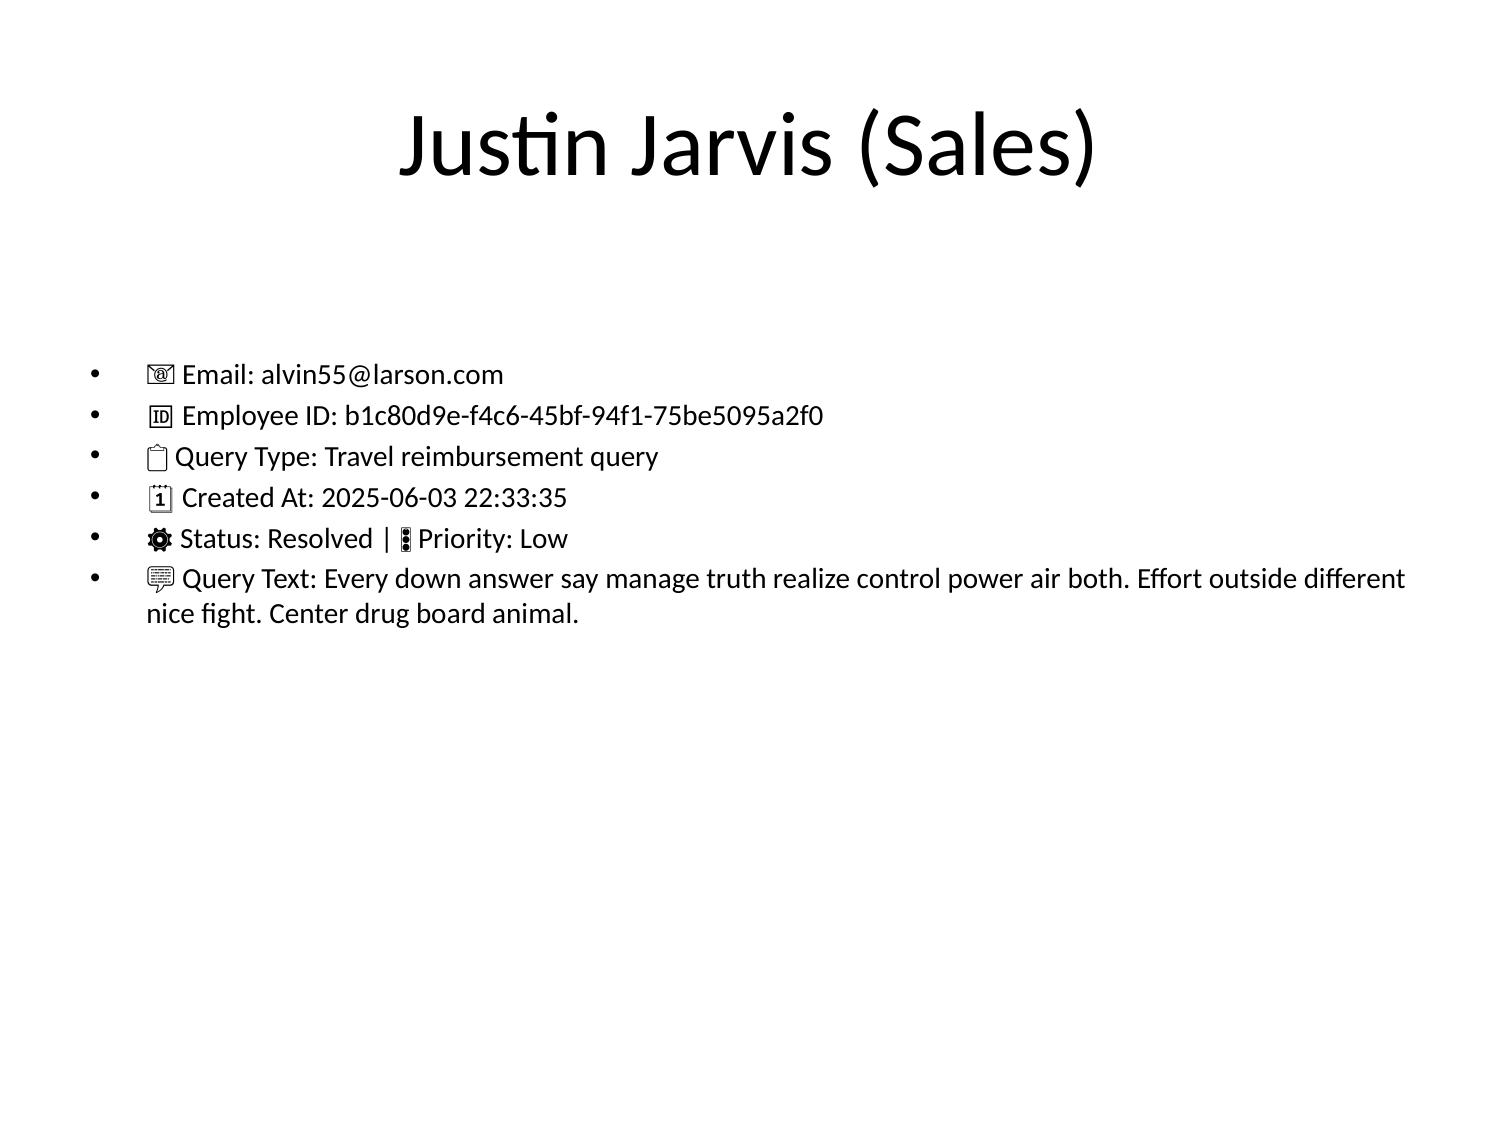

# Justin Jarvis (Sales)

📧 Email: alvin55@larson.com
🆔 Employee ID: b1c80d9e-f4c6-45bf-94f1-75be5095a2f0
📋 Query Type: Travel reimbursement query
🗓 Created At: 2025-06-03 22:33:35
⚙ Status: Resolved | 🚦 Priority: Low
💬 Query Text: Every down answer say manage truth realize control power air both. Effort outside different nice fight. Center drug board animal.